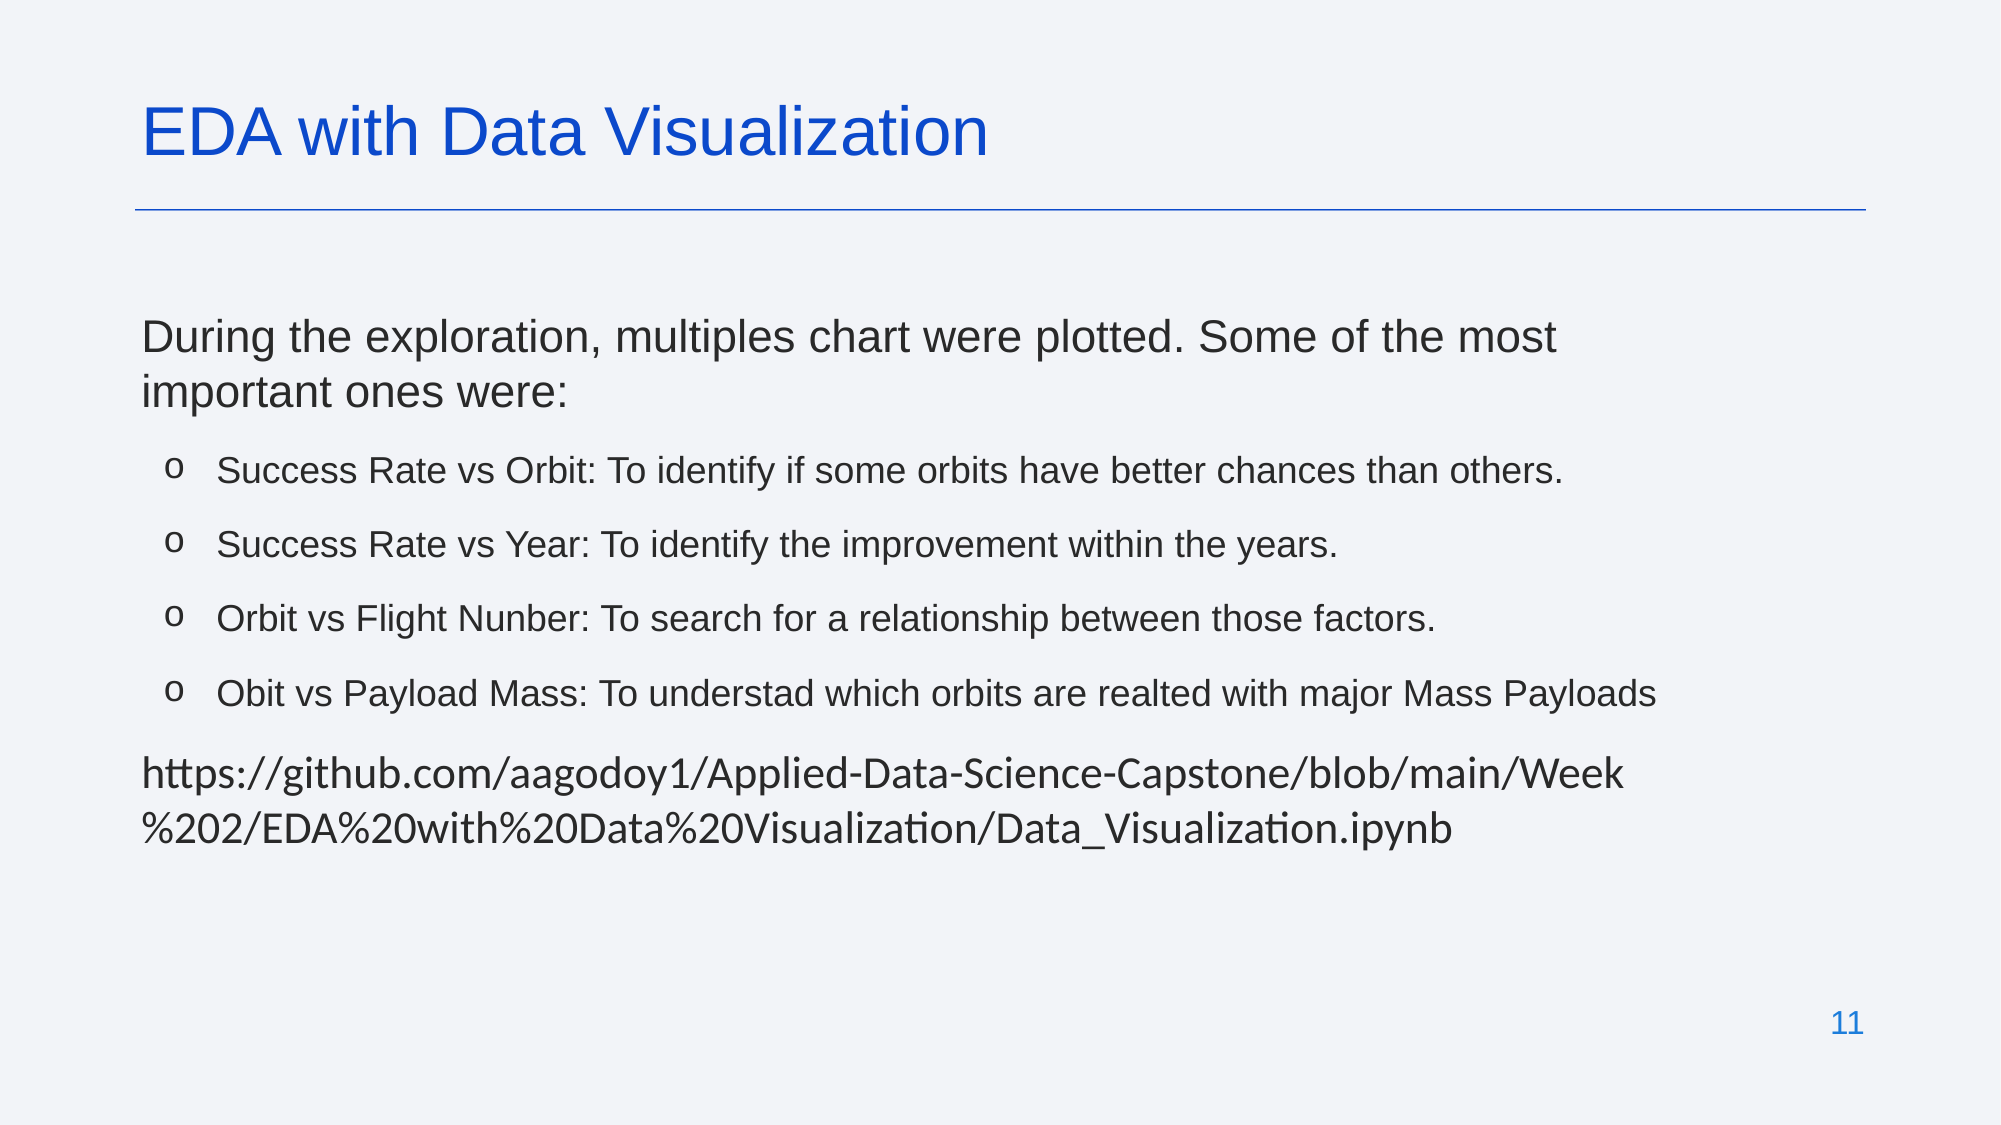

EDA with Data Visualization
During the exploration, multiples chart were plotted. Some of the most important ones were:
Success Rate vs Orbit: To identify if some orbits have better chances than others.
Success Rate vs Year: To identify the improvement within the years.
Orbit vs Flight Nunber: To search for a relationship between those factors.
Obit vs Payload Mass: To understad which orbits are realted with major Mass Payloads
https://github.com/aagodoy1/Applied-Data-Science-Capstone/blob/main/Week%202/EDA%20with%20Data%20Visualization/Data_Visualization.ipynb

11